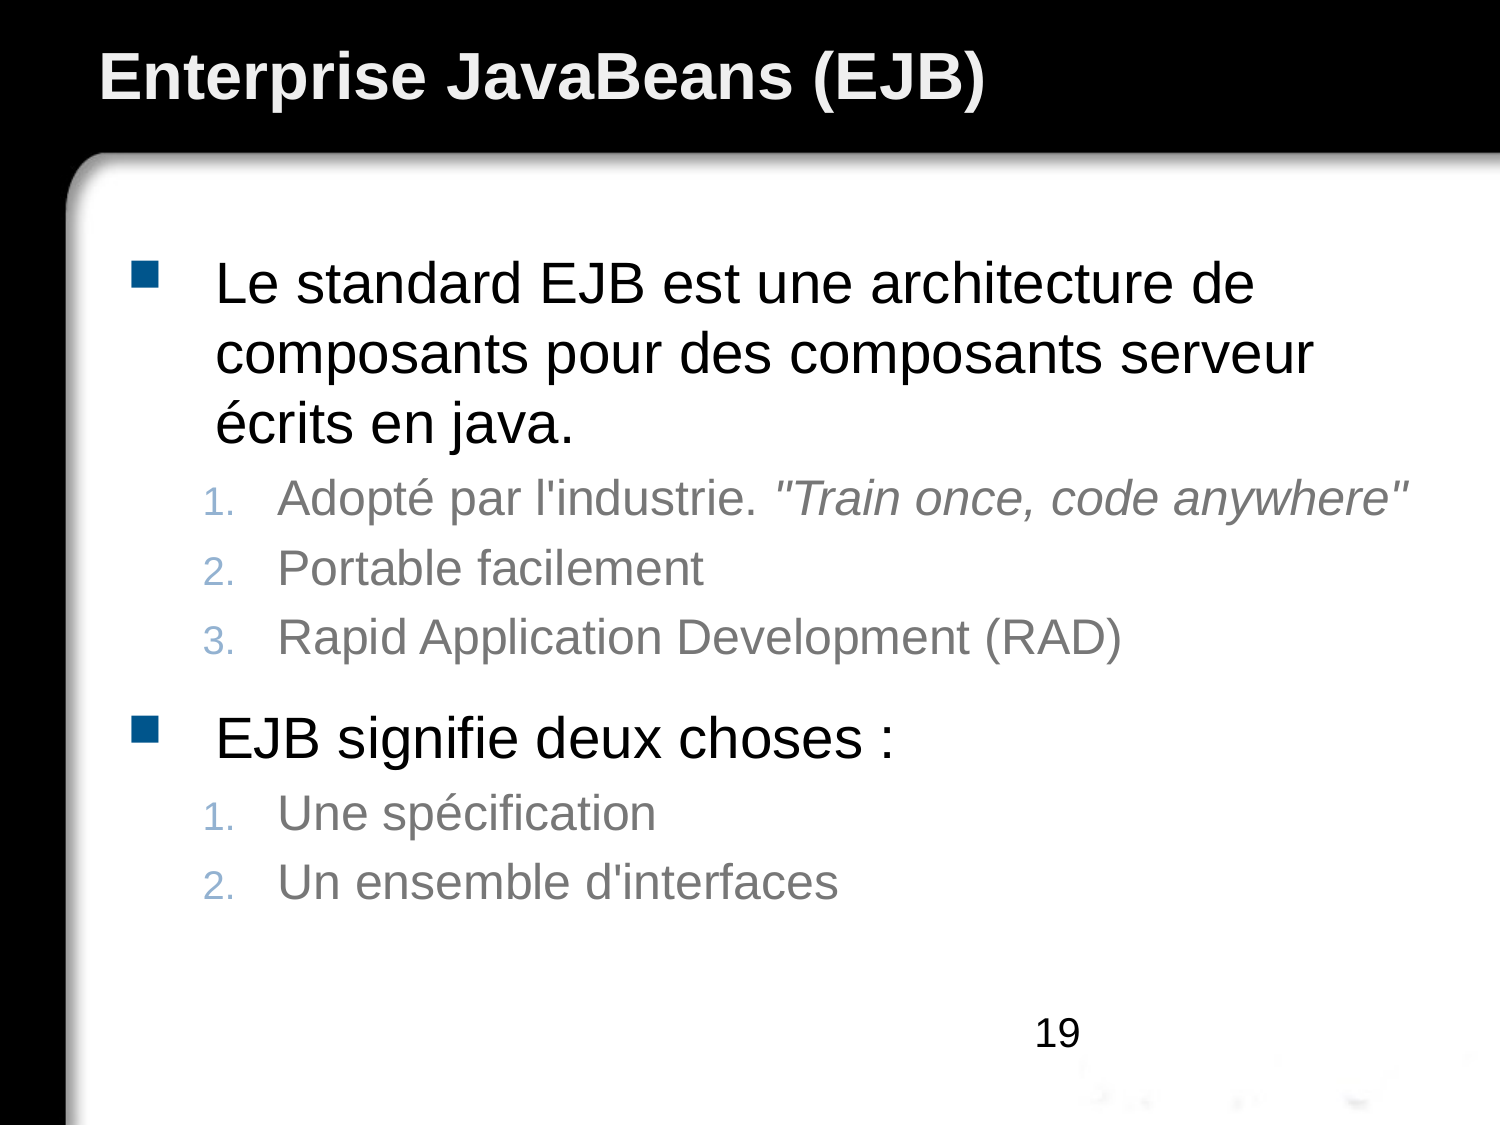

# Enterprise JavaBeans (EJB)
Le standard EJB est une architecture de composants pour des composants serveur écrits en java.
Adopté par l'industrie. "Train once, code anywhere"
Portable facilement
Rapid Application Development (RAD)
EJB signifie deux choses :
Une spécification
Un ensemble d'interfaces